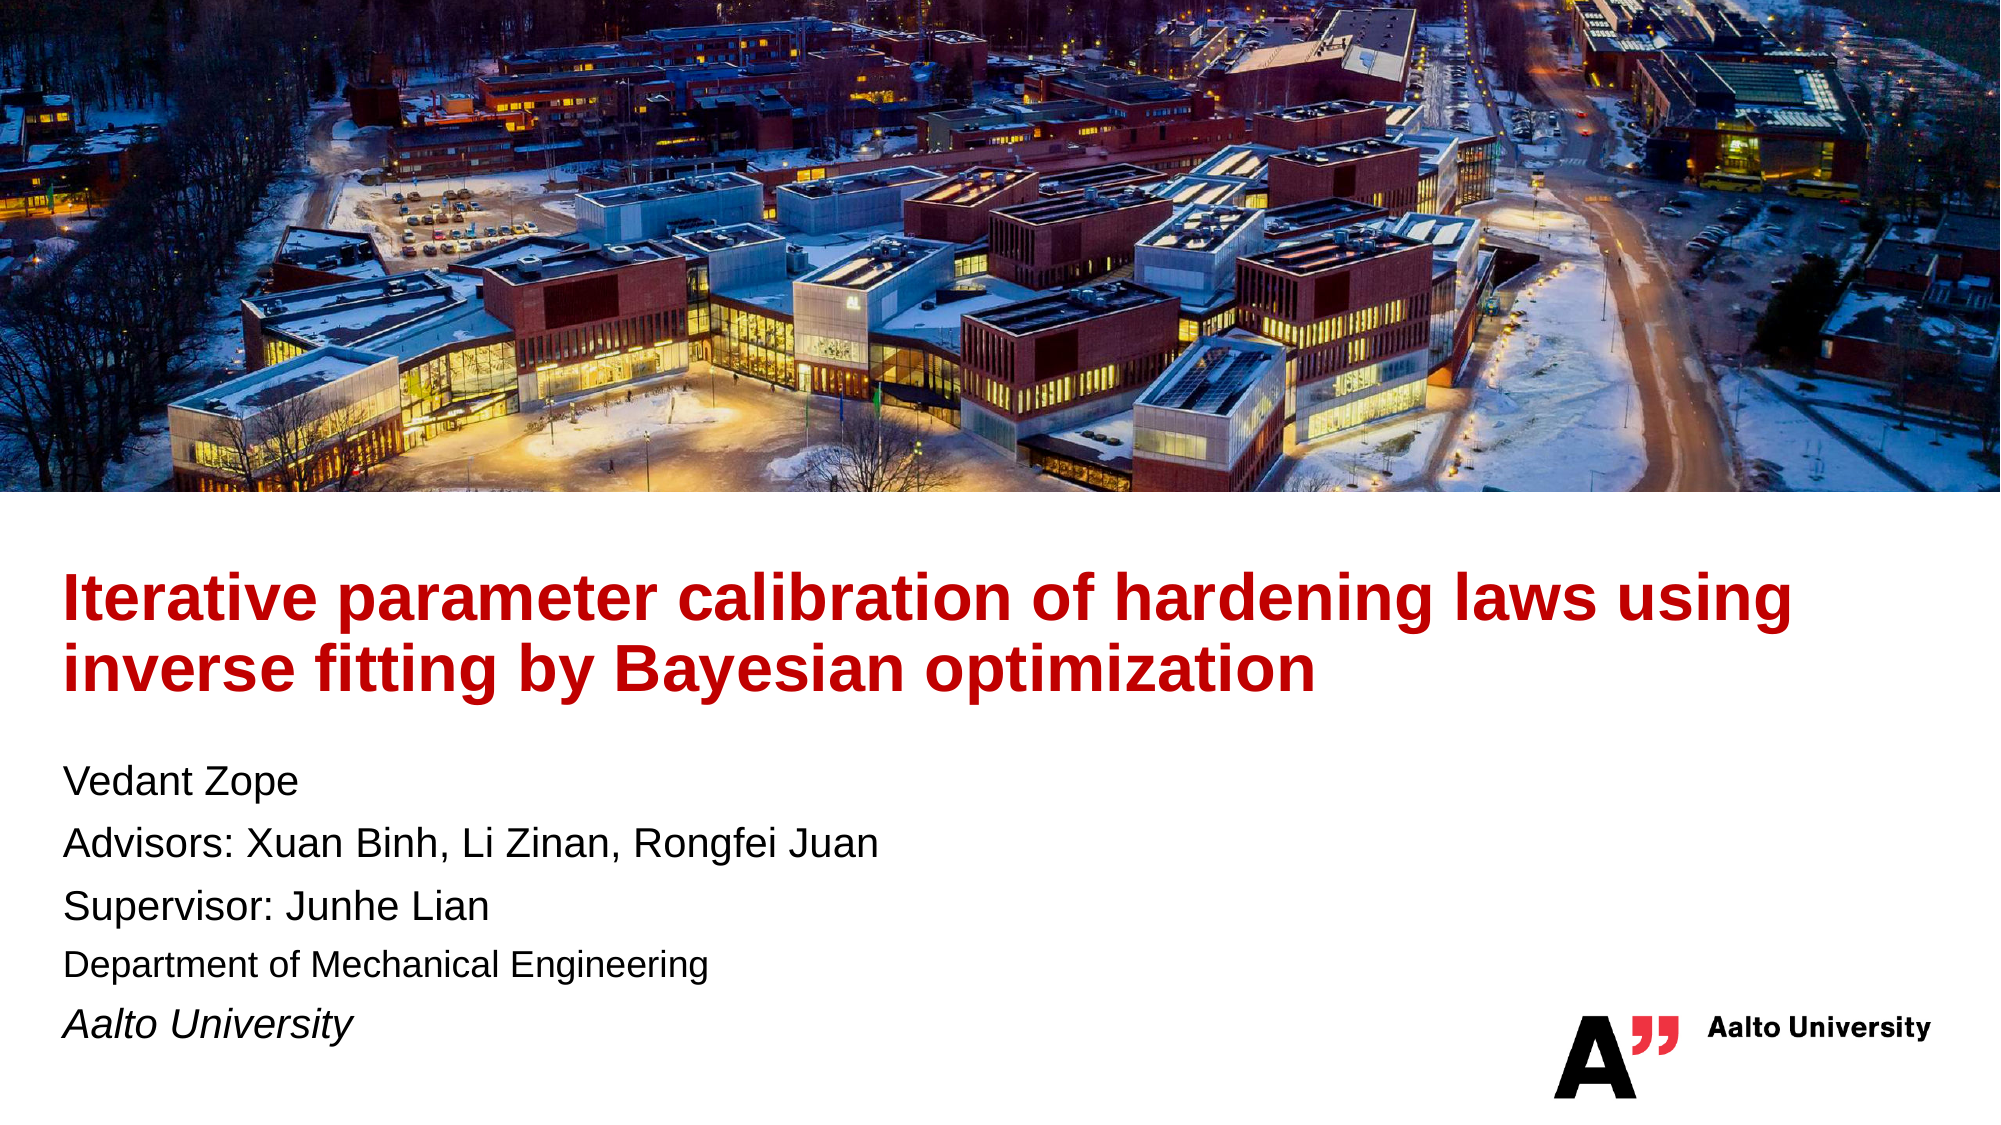

# Iterative parameter calibration of hardening laws using inverse fitting by Bayesian optimization
Vedant Zope
Advisors: Xuan Binh, Li Zinan, Rongfei Juan
Supervisor: Junhe Lian
Department of Mechanical Engineering
Aalto University